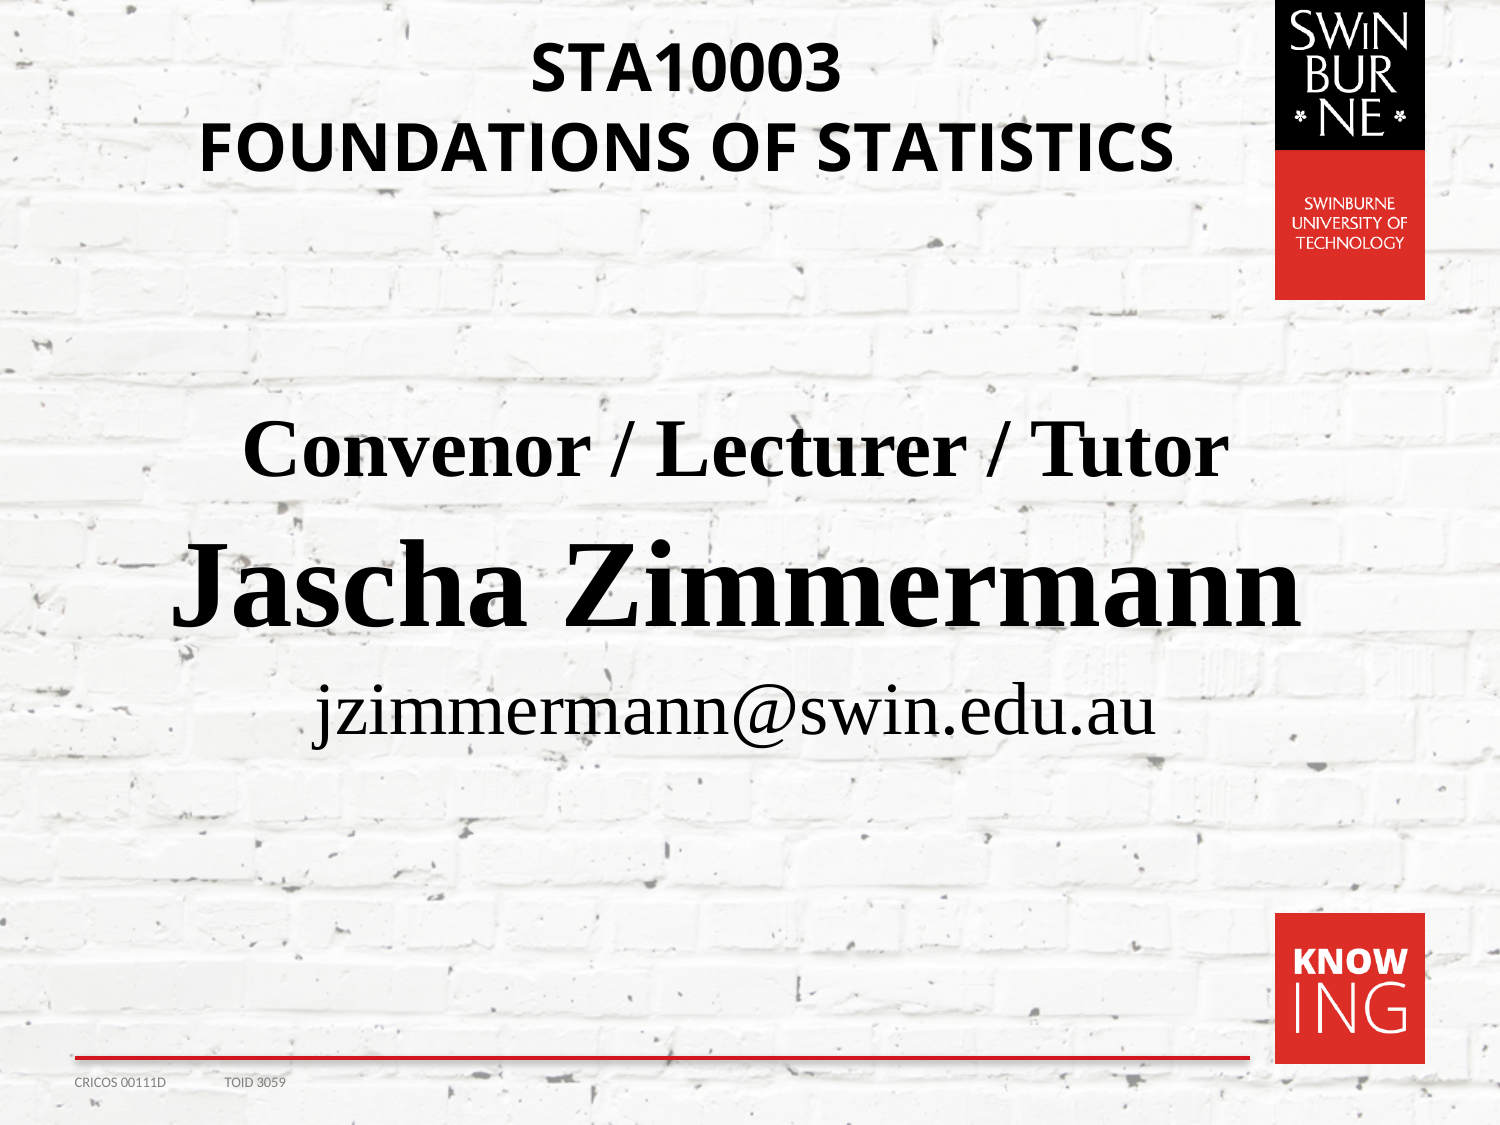

# STA10003 FOUNDATIONS OF STATISTICS
Convenor / Lecturer / Tutor
Jascha Zimmermann
jzimmermann@swin.edu.au
CRICOS 00111D	TOID 3059